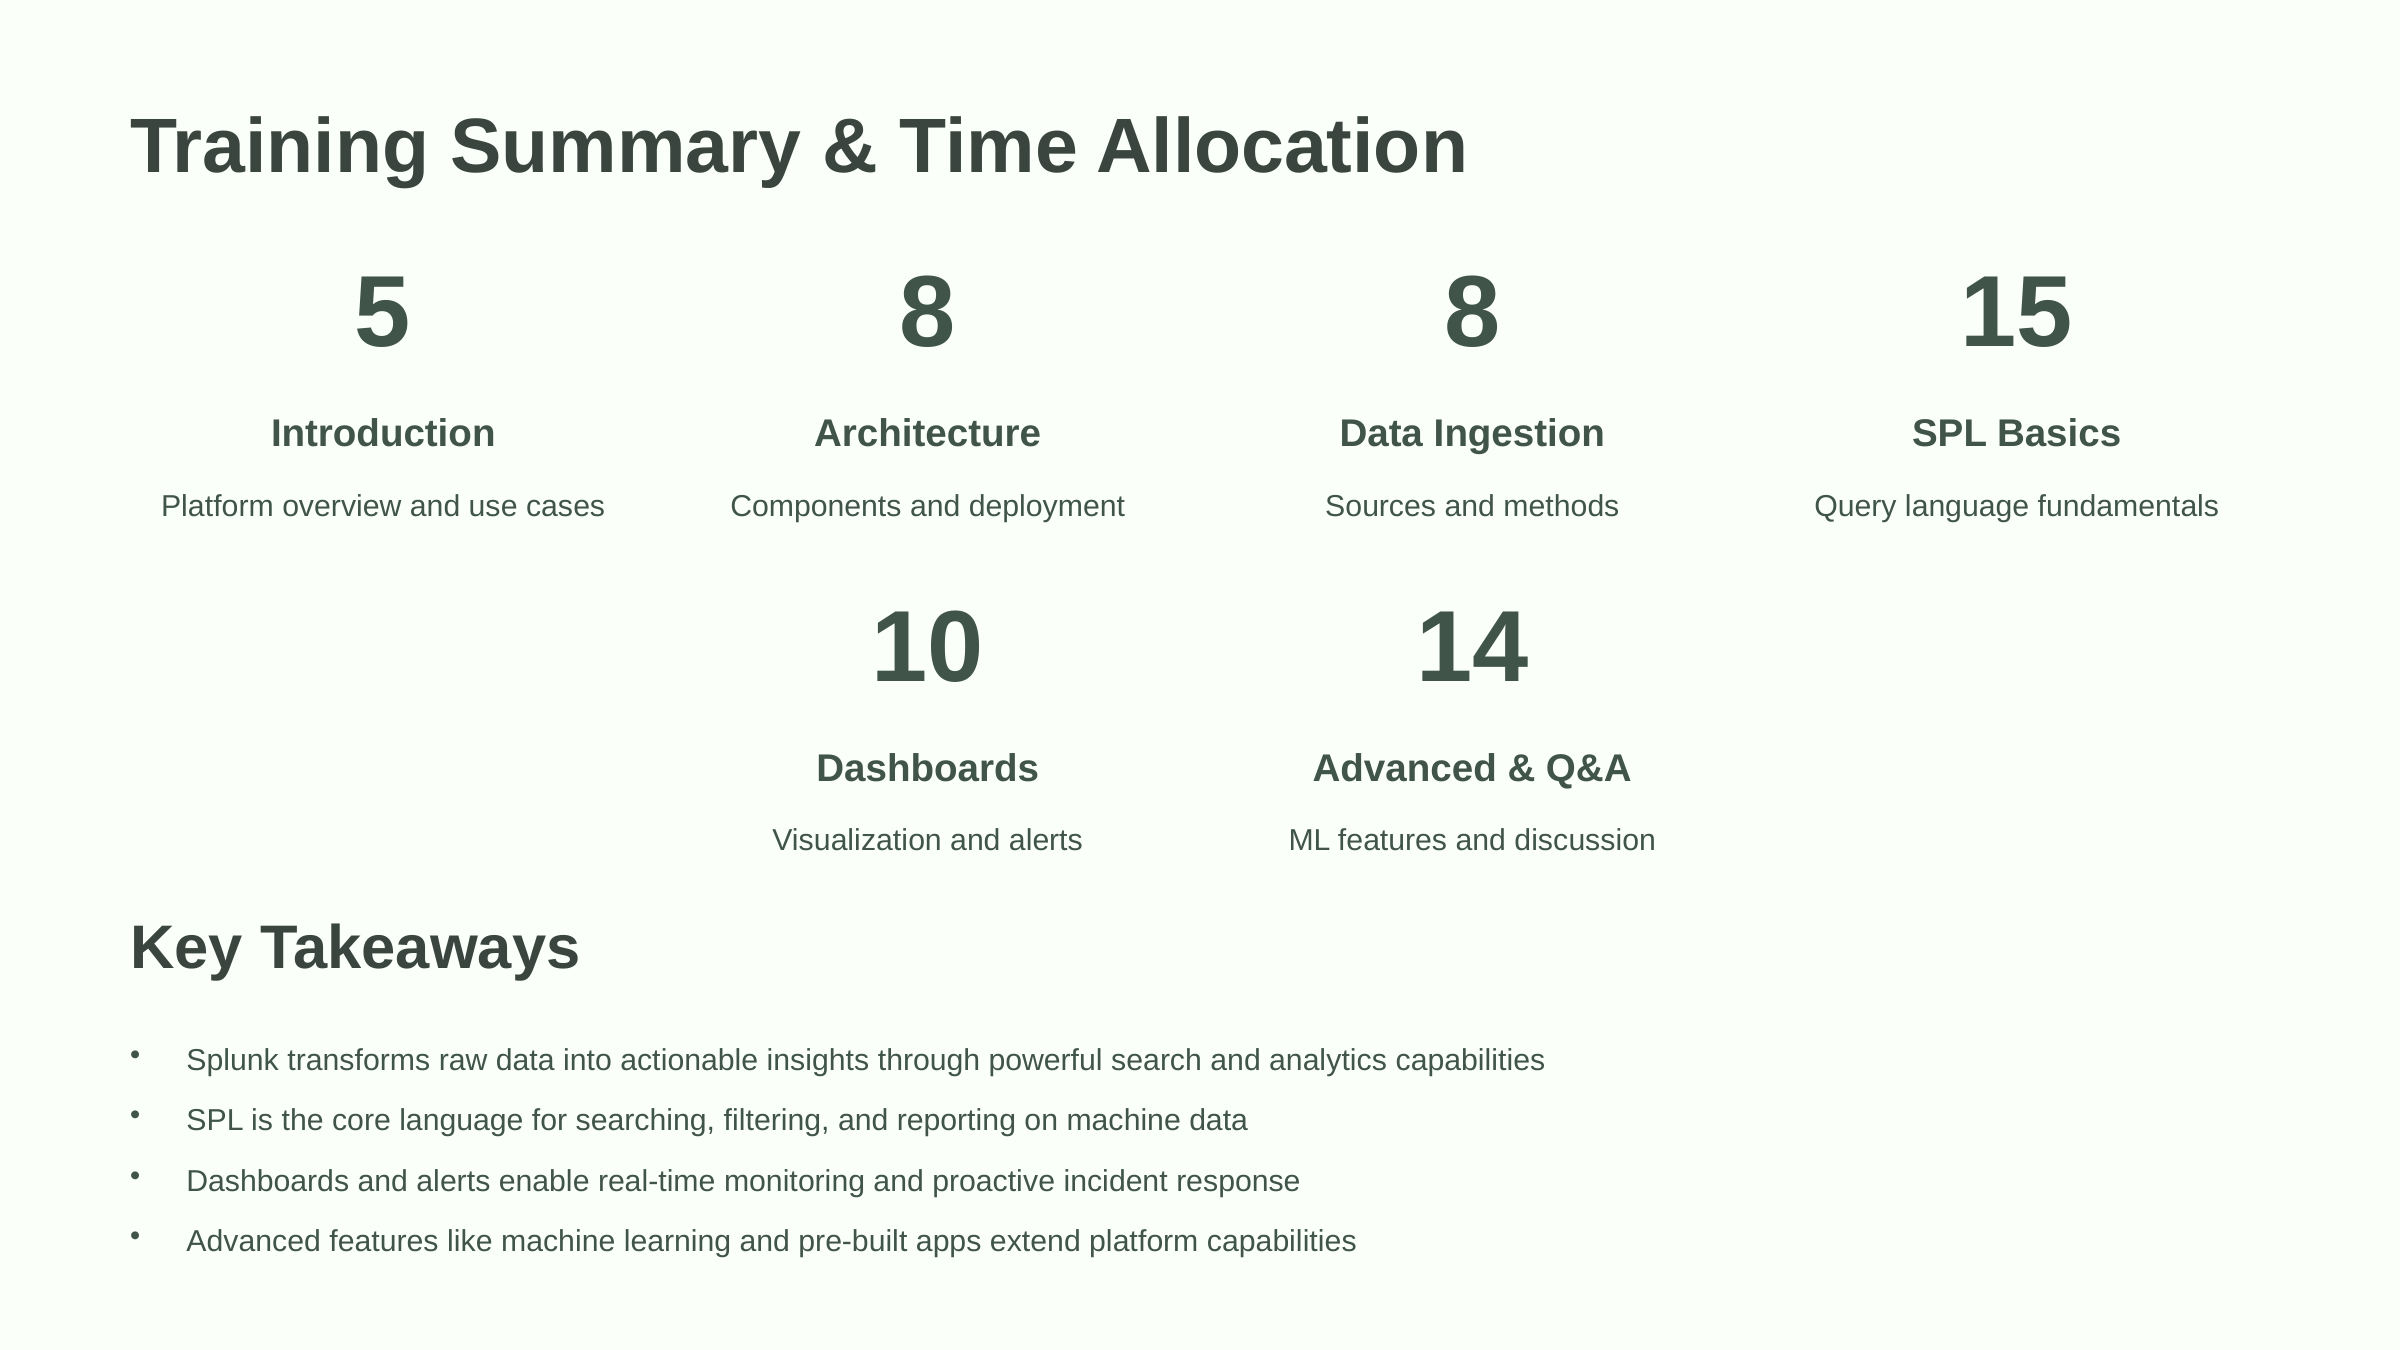

Training Summary & Time Allocation
5
8
8
15
Introduction
Architecture
Data Ingestion
SPL Basics
Platform overview and use cases
Components and deployment
Sources and methods
Query language fundamentals
10
14
Dashboards
Advanced & Q&A
Visualization and alerts
ML features and discussion
Key Takeaways
Splunk transforms raw data into actionable insights through powerful search and analytics capabilities
SPL is the core language for searching, filtering, and reporting on machine data
Dashboards and alerts enable real-time monitoring and proactive incident response
Advanced features like machine learning and pre-built apps extend platform capabilities